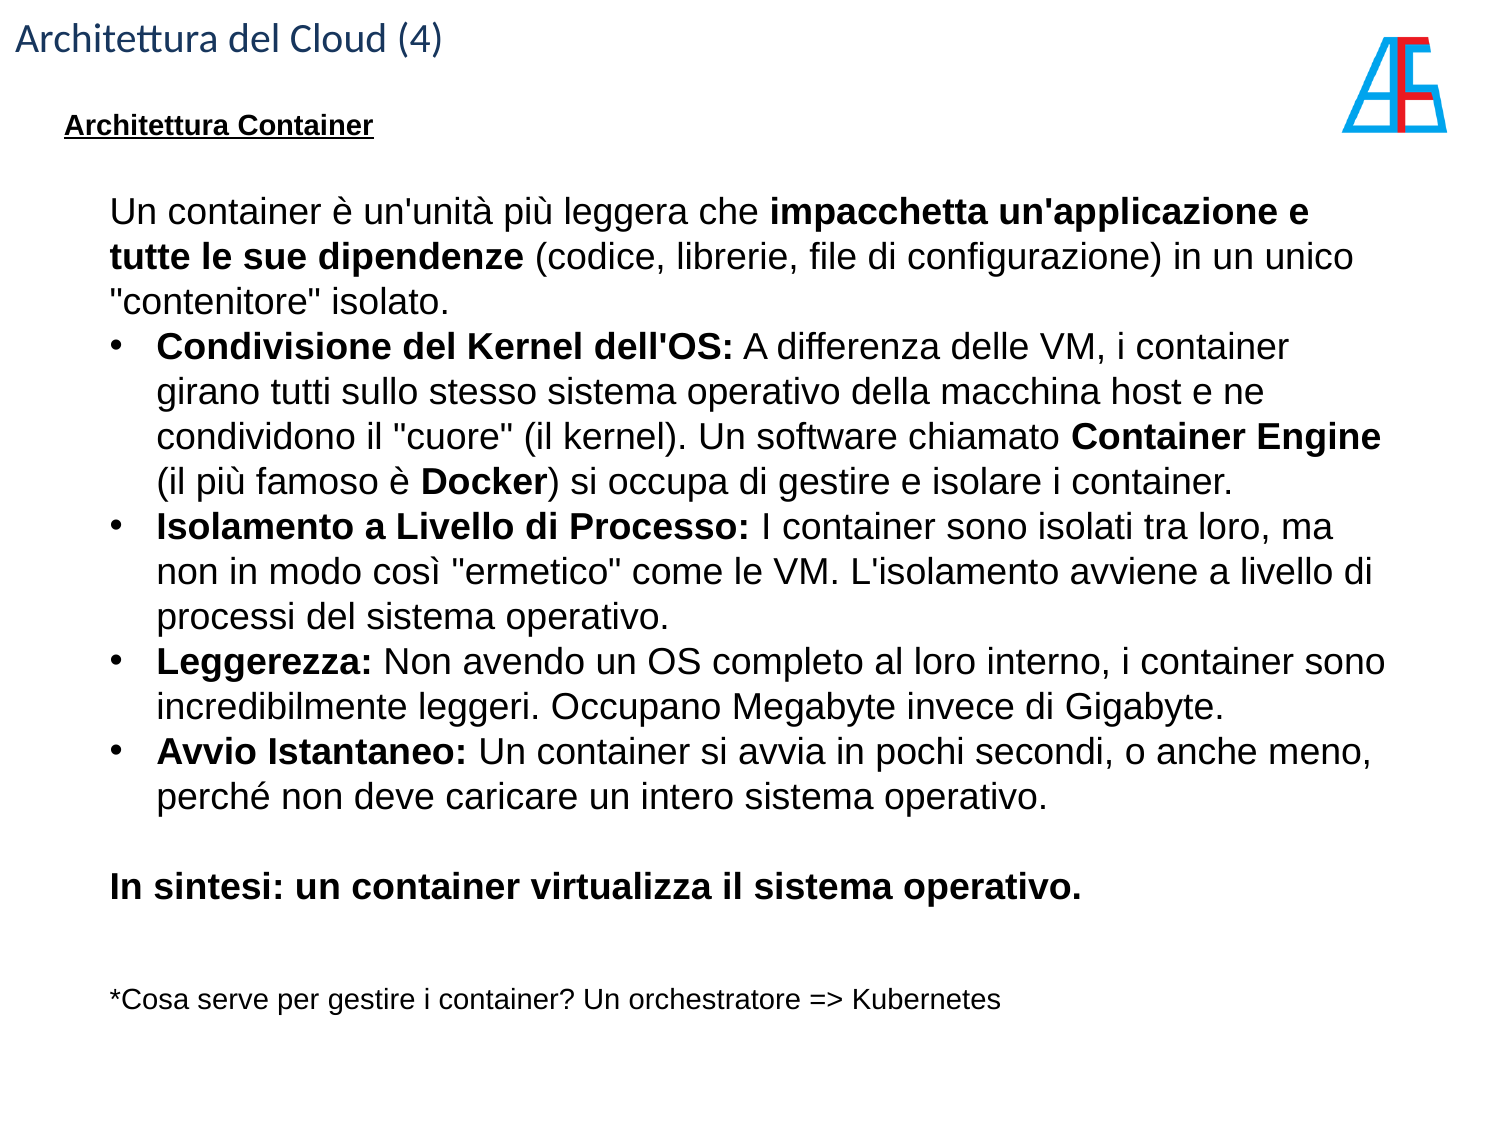

Architettura del Cloud (4)
Architettura Container
Un container è un'unità più leggera che impacchetta un'applicazione e tutte le sue dipendenze (codice, librerie, file di configurazione) in un unico "contenitore" isolato.
Condivisione del Kernel dell'OS: A differenza delle VM, i container girano tutti sullo stesso sistema operativo della macchina host e ne condividono il "cuore" (il kernel). Un software chiamato Container Engine (il più famoso è Docker) si occupa di gestire e isolare i container.
Isolamento a Livello di Processo: I container sono isolati tra loro, ma non in modo così "ermetico" come le VM. L'isolamento avviene a livello di processi del sistema operativo.
Leggerezza: Non avendo un OS completo al loro interno, i container sono incredibilmente leggeri. Occupano Megabyte invece di Gigabyte.
Avvio Istantaneo: Un container si avvia in pochi secondi, o anche meno, perché non deve caricare un intero sistema operativo.

In sintesi: un container virtualizza il sistema operativo.
*Cosa serve per gestire i container? Un orchestratore => Kubernetes